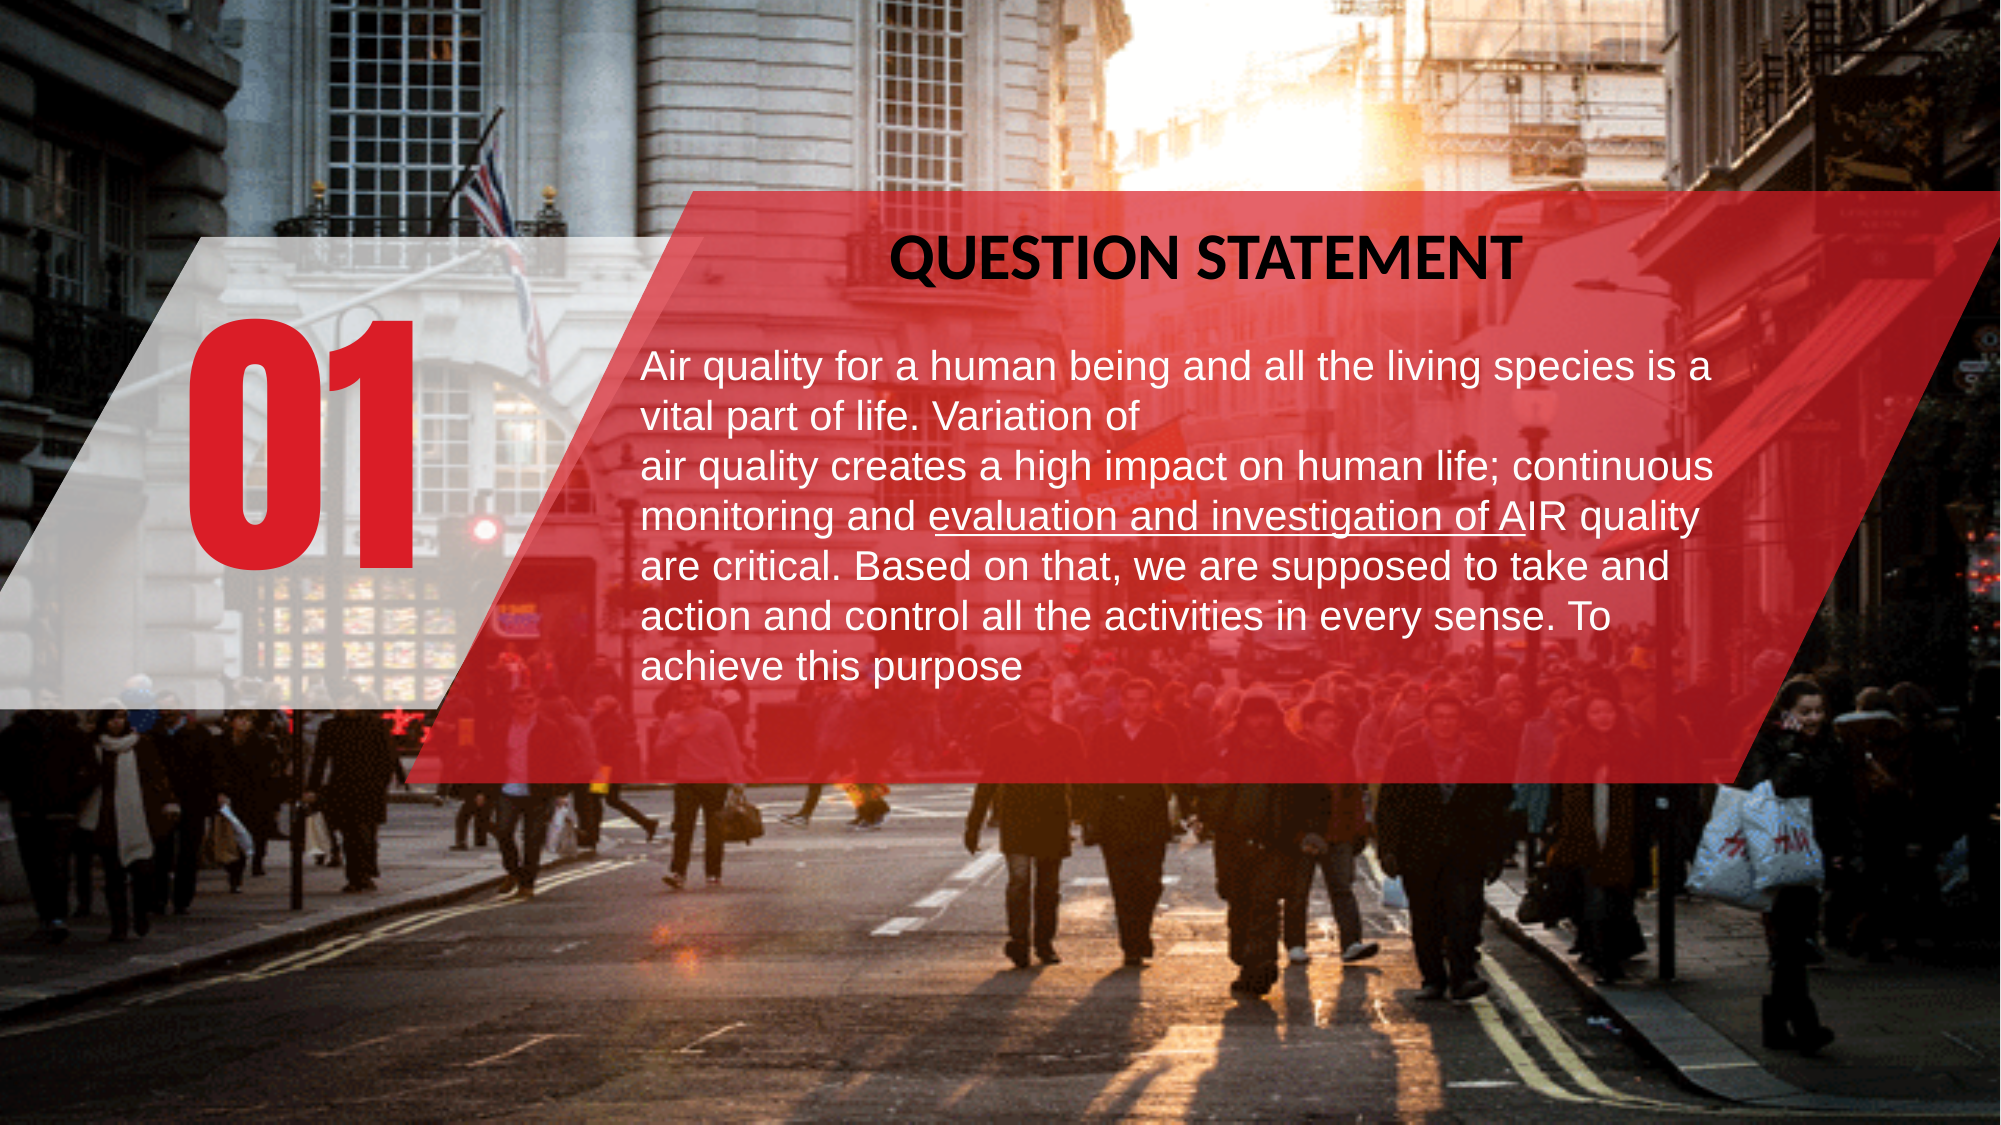

QUESTION STATEMENT

Air quality for a human being and all the living species is a vital part of life. Variation of
air quality creates a high impact on human life; continuous monitoring and evaluation and investigation of AIR quality are critical. Based on that, we are supposed to take and
action and control all the activities in every sense. To achieve this purpose
01